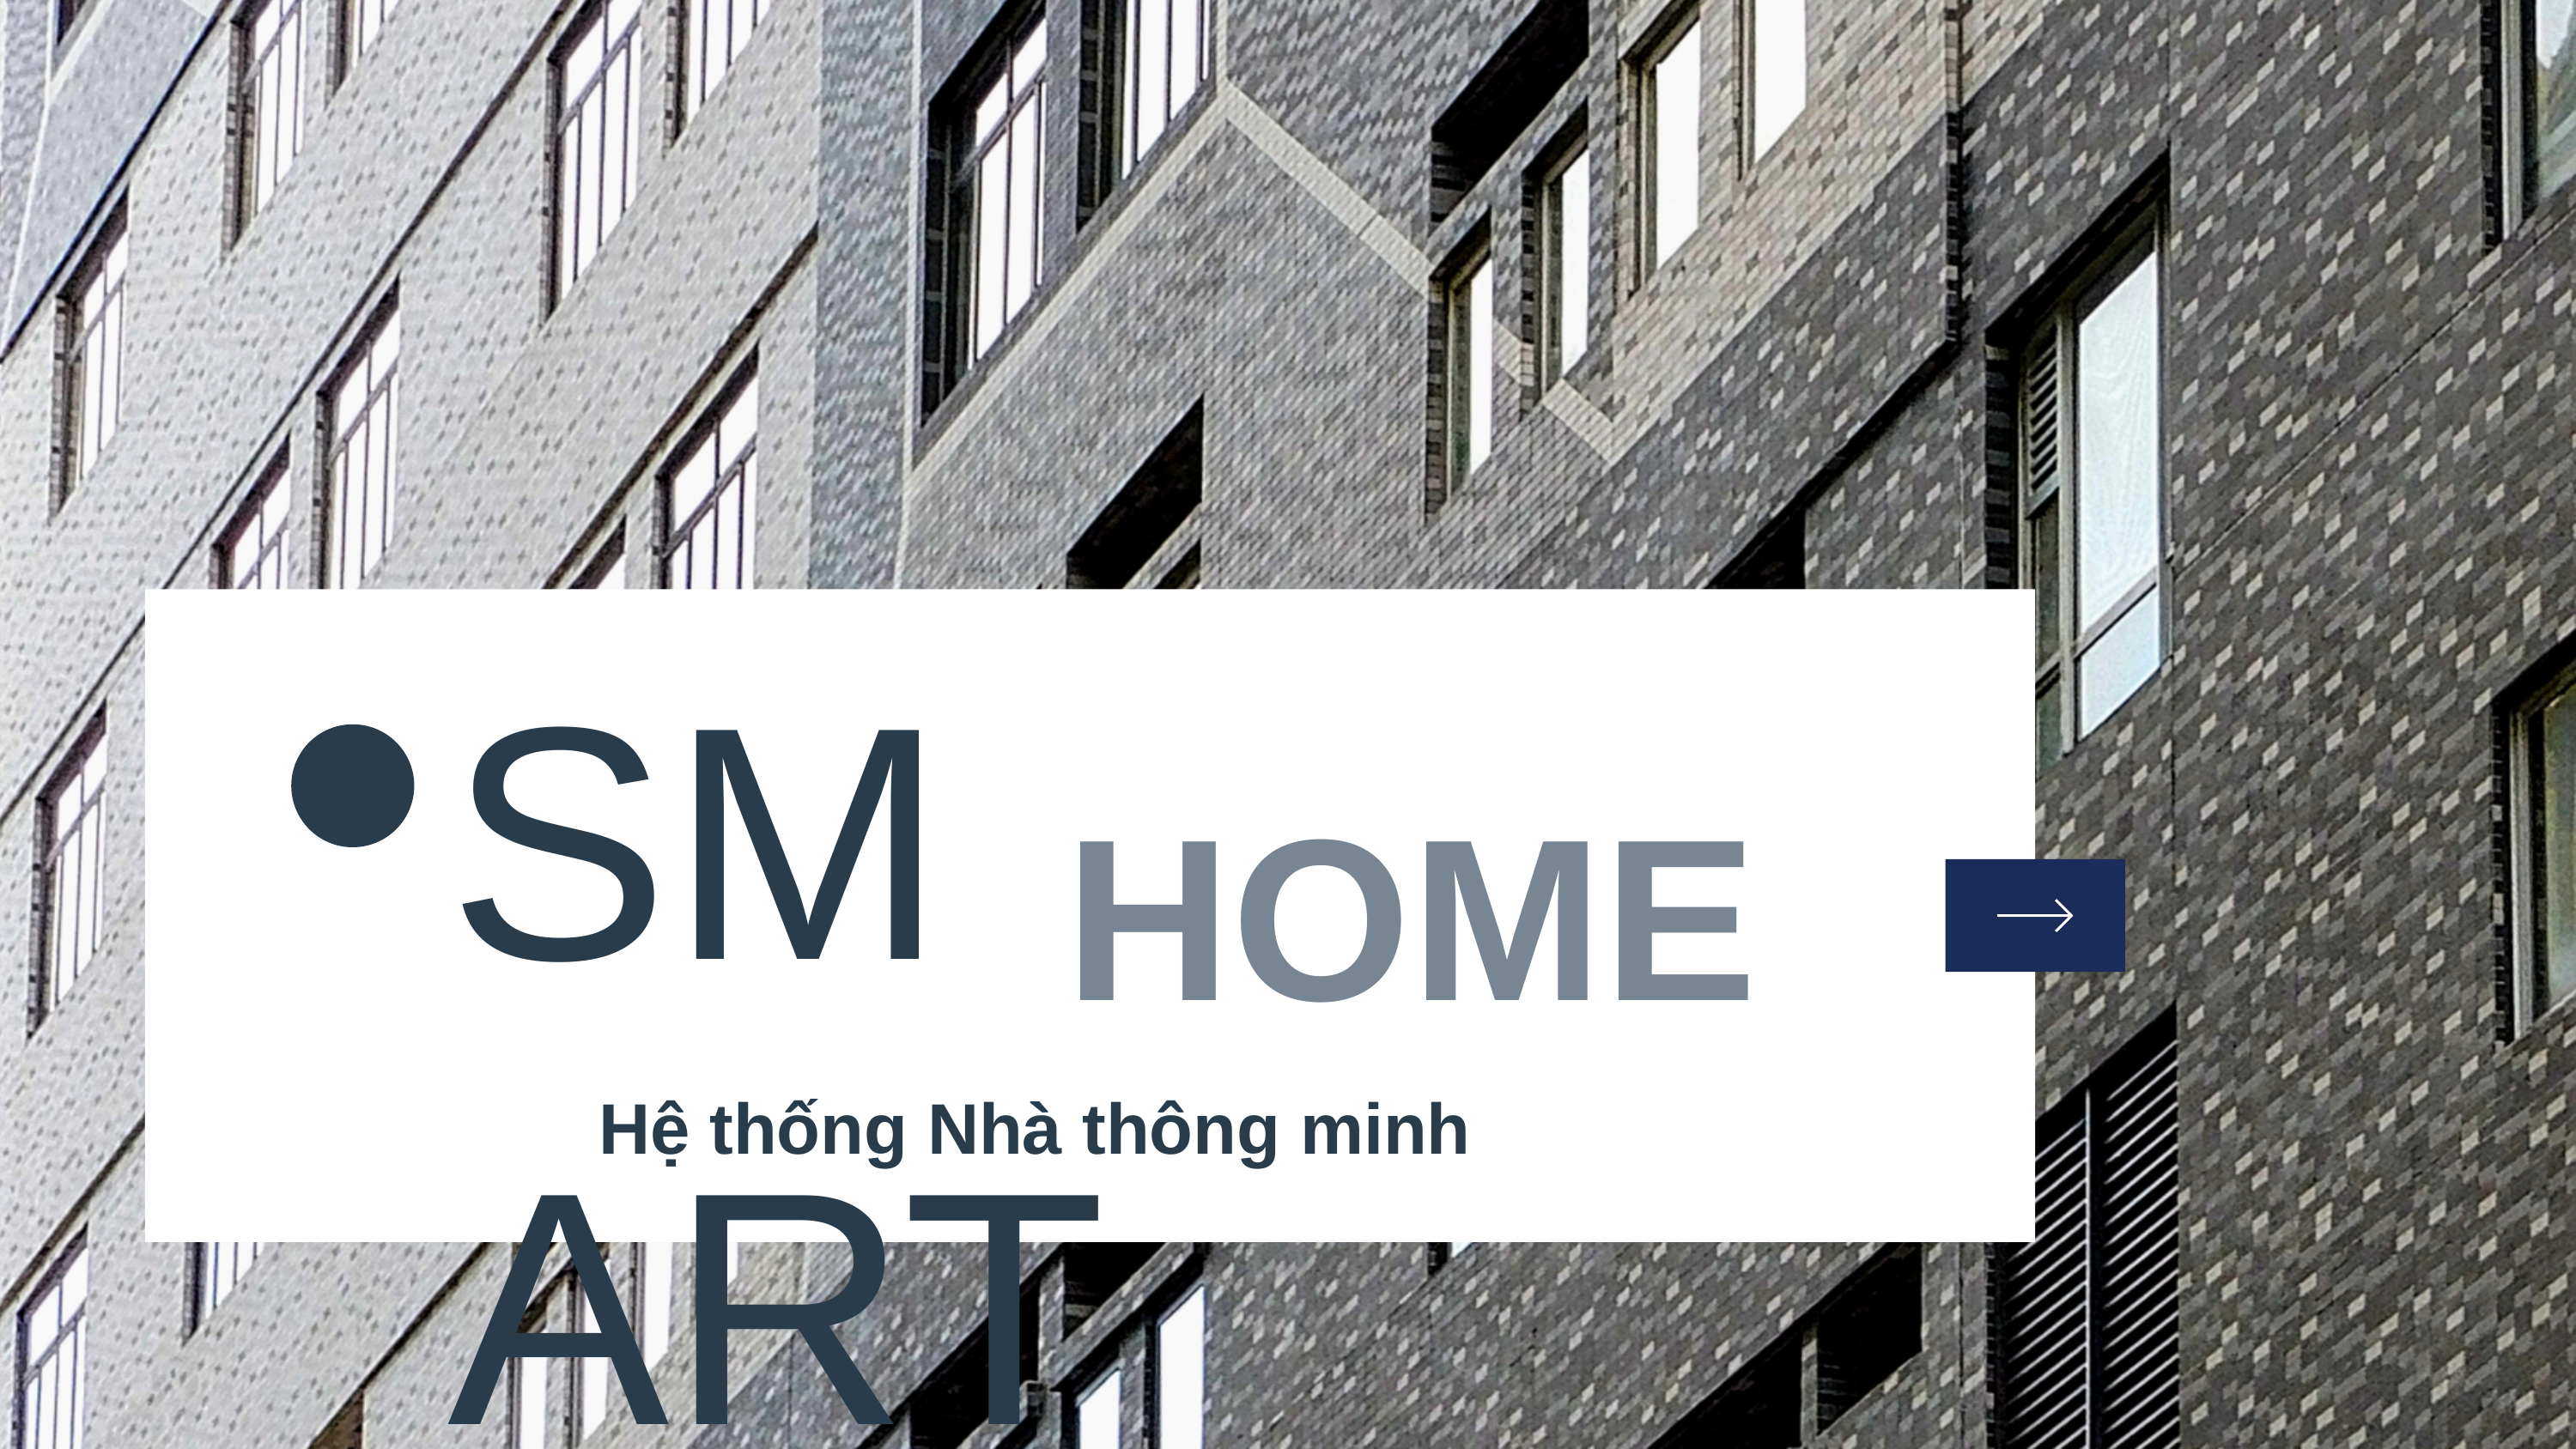

SMART

HOME

Hệ thống Nhà thông minh